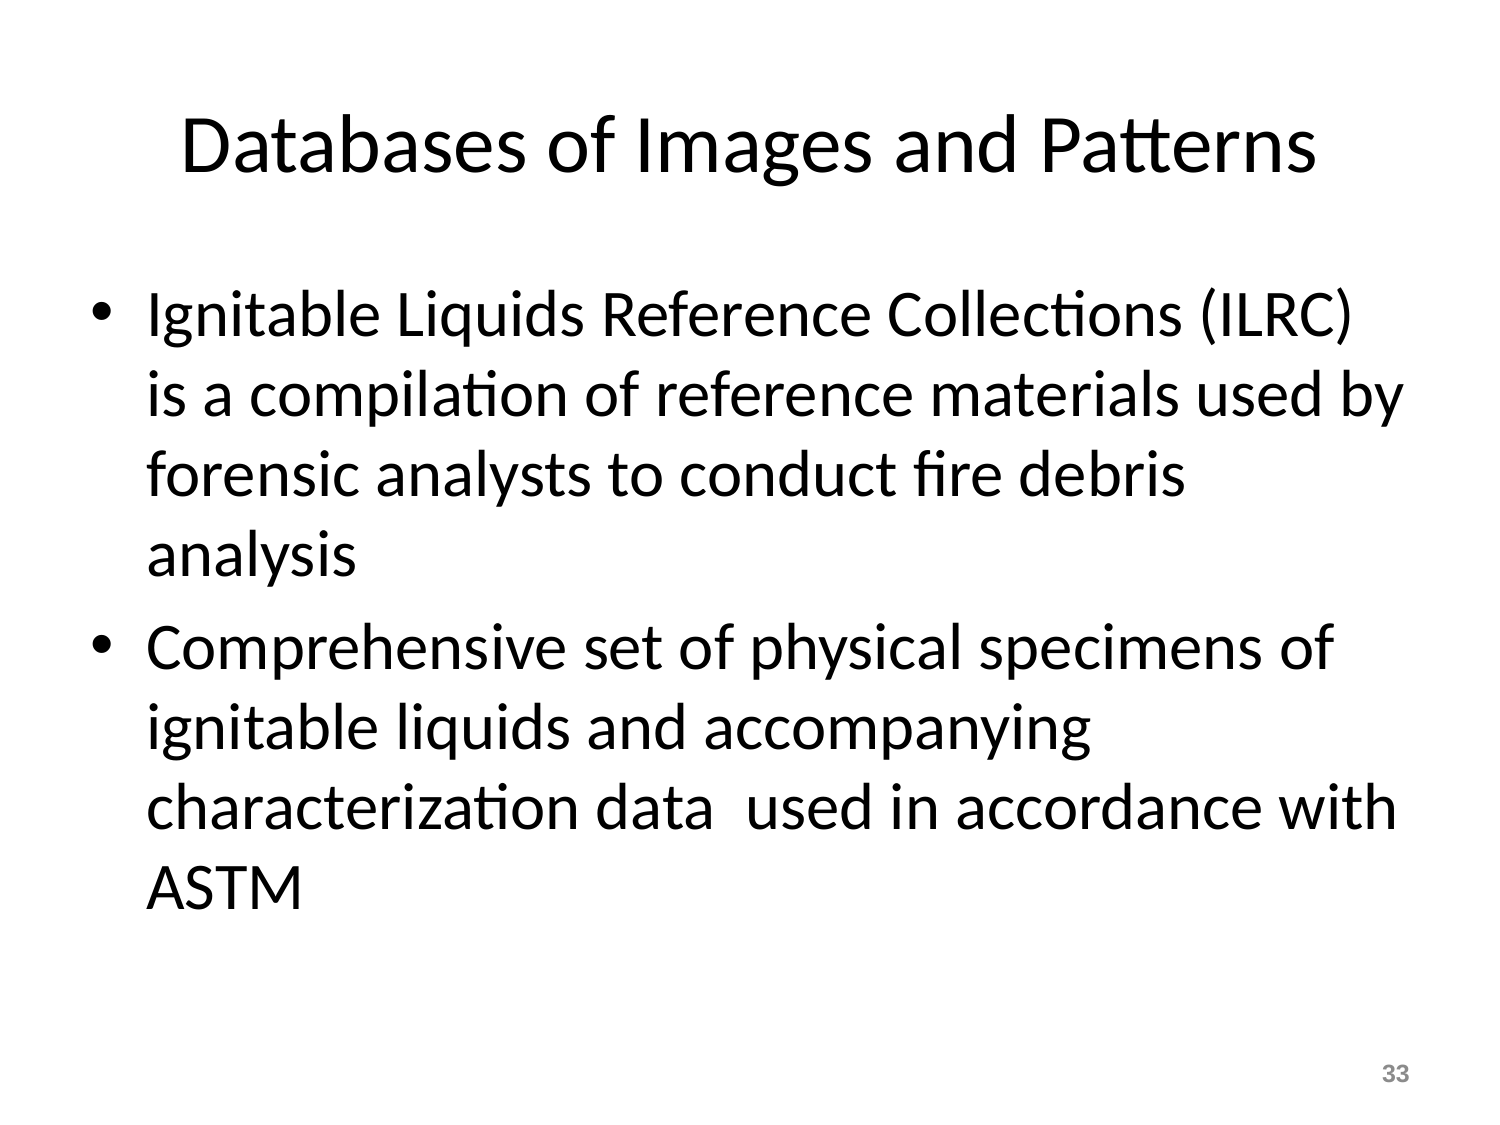

# Databases of Images and Patterns
Ignitable Liquids Reference Collections (ILRC) is a compilation of reference materials used by forensic analysts to conduct fire debris analysis
Comprehensive set of physical specimens of ignitable liquids and accompanying characterization data  used in accordance with ASTM
33